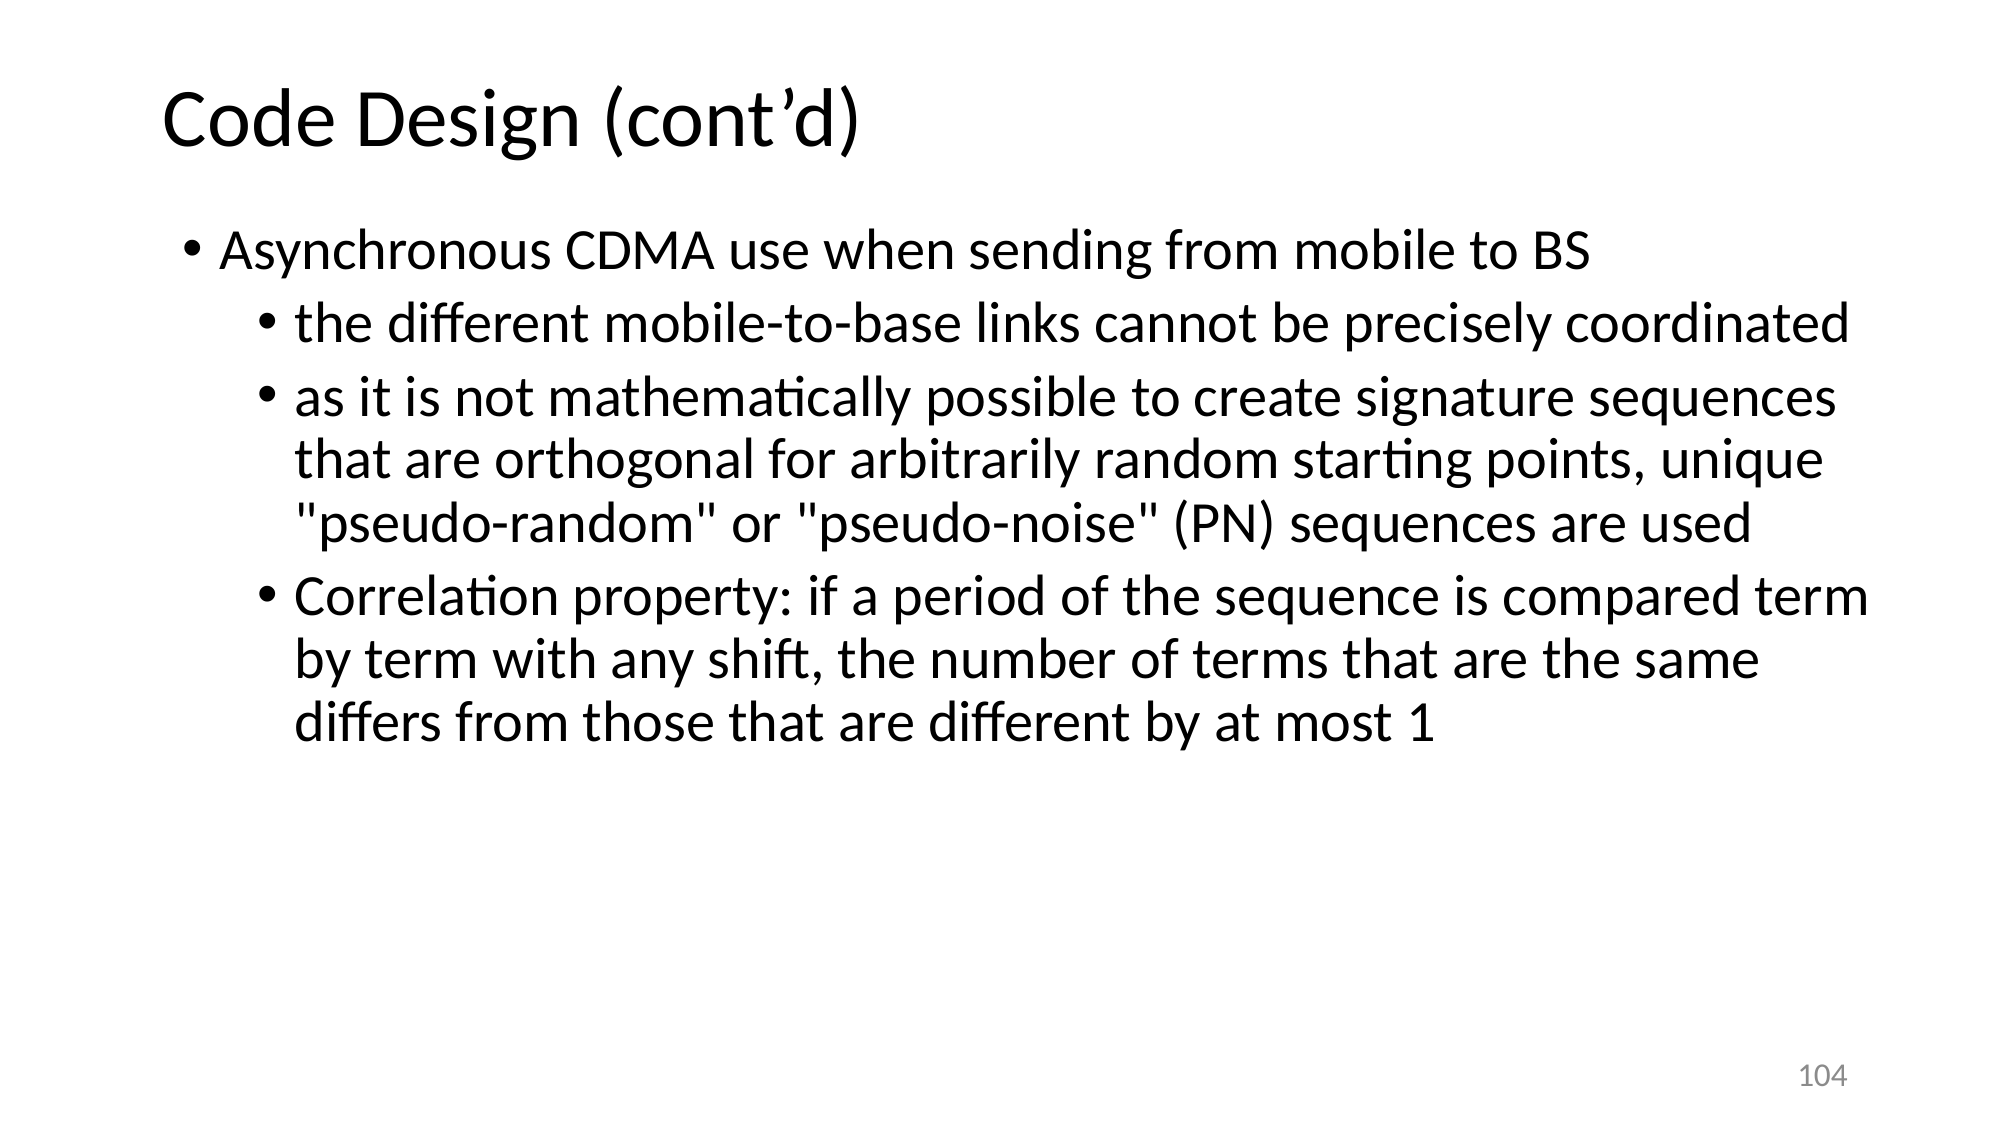

# Code Design (cont’d)
Asynchronous CDMA use when sending from mobile to BS
the different mobile-to-base links cannot be precisely coordinated
as it is not mathematically possible to create signature sequences that are orthogonal for arbitrarily random starting points, unique "pseudo-random" or "pseudo-noise" (PN) sequences are used
Correlation property: if a period of the sequence is compared term by term with any shift, the number of terms that are the same differs from those that are different by at most 1
104